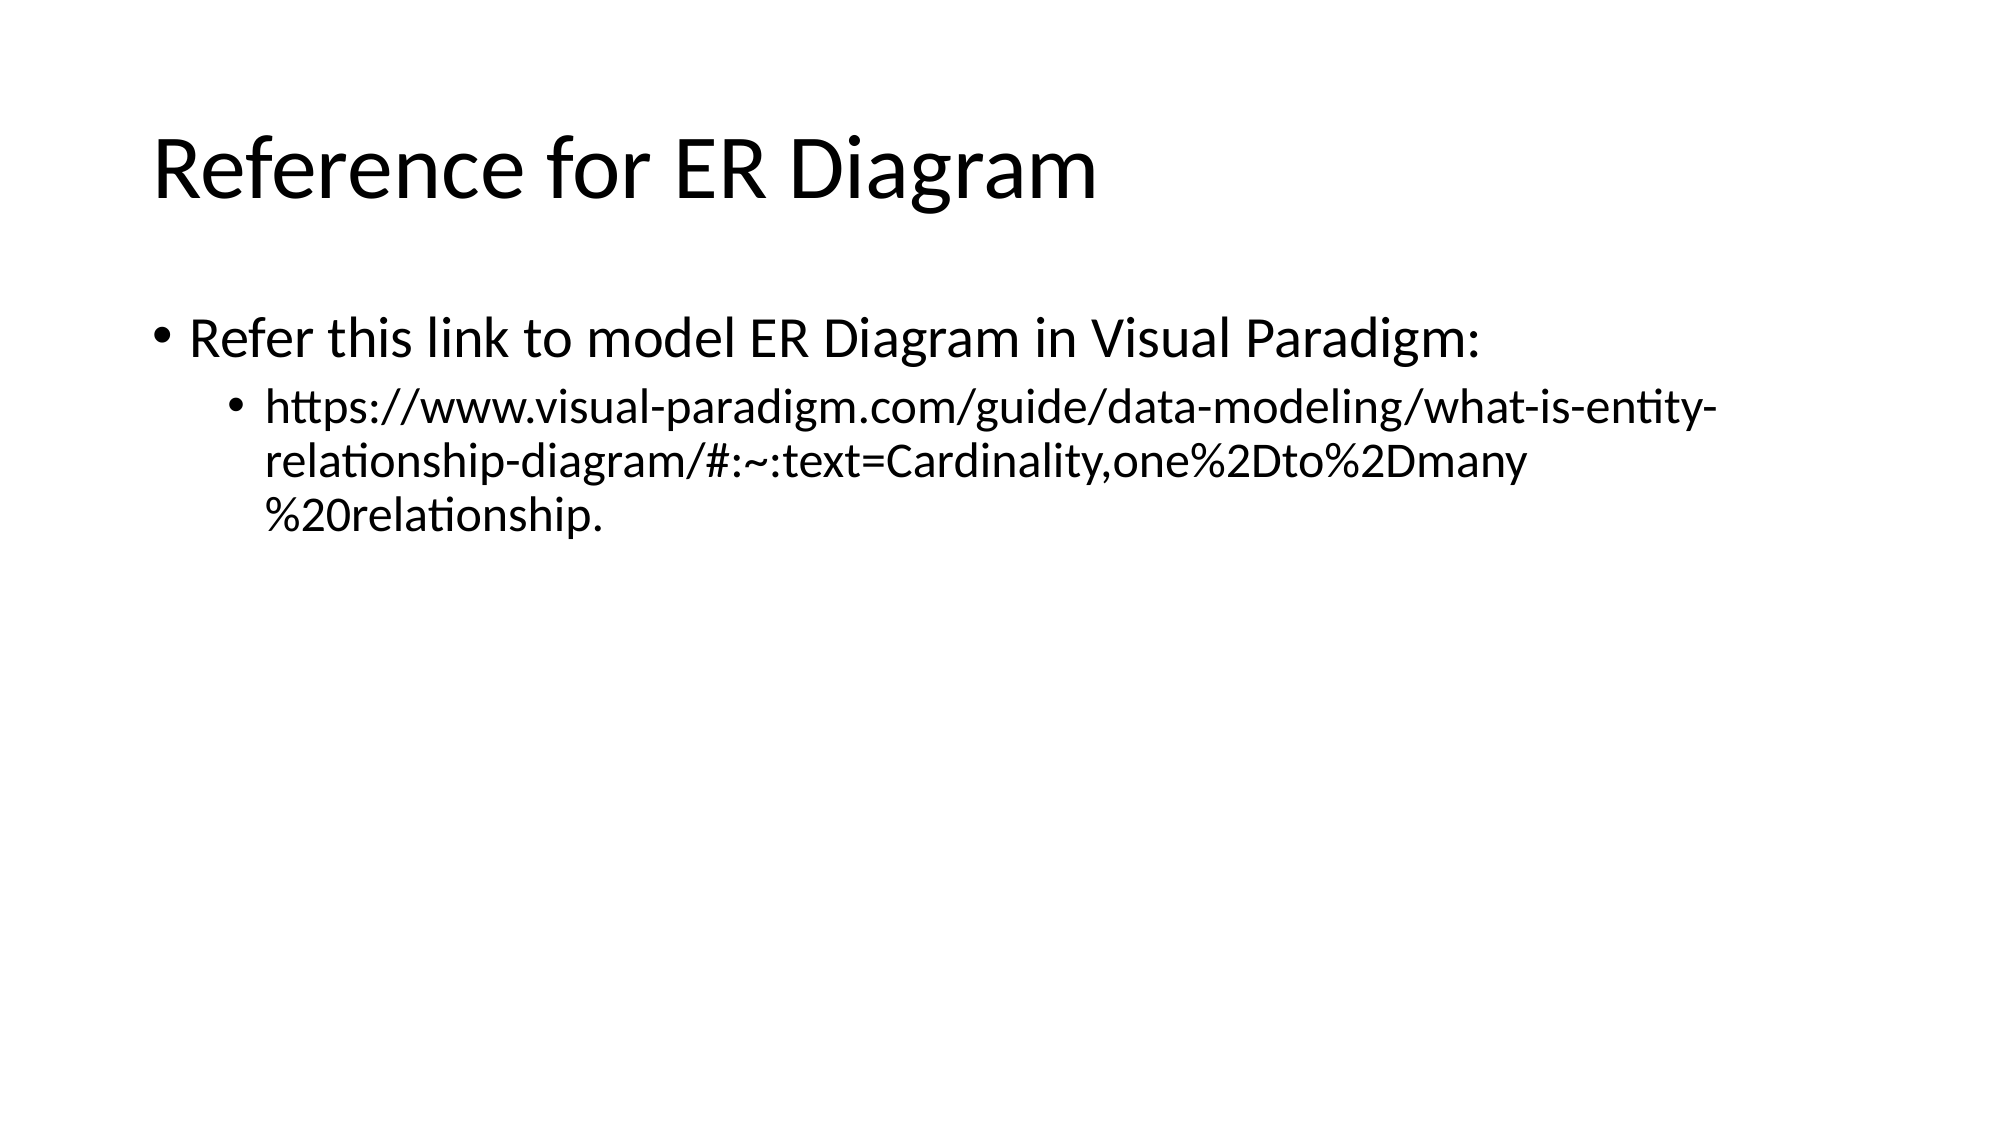

# Reference for ER Diagram
Refer this link to model ER Diagram in Visual Paradigm:
https://www.visual-paradigm.com/guide/data-modeling/what-is-entity-relationship-diagram/#:~:text=Cardinality,one%2Dto%2Dmany%20relationship.